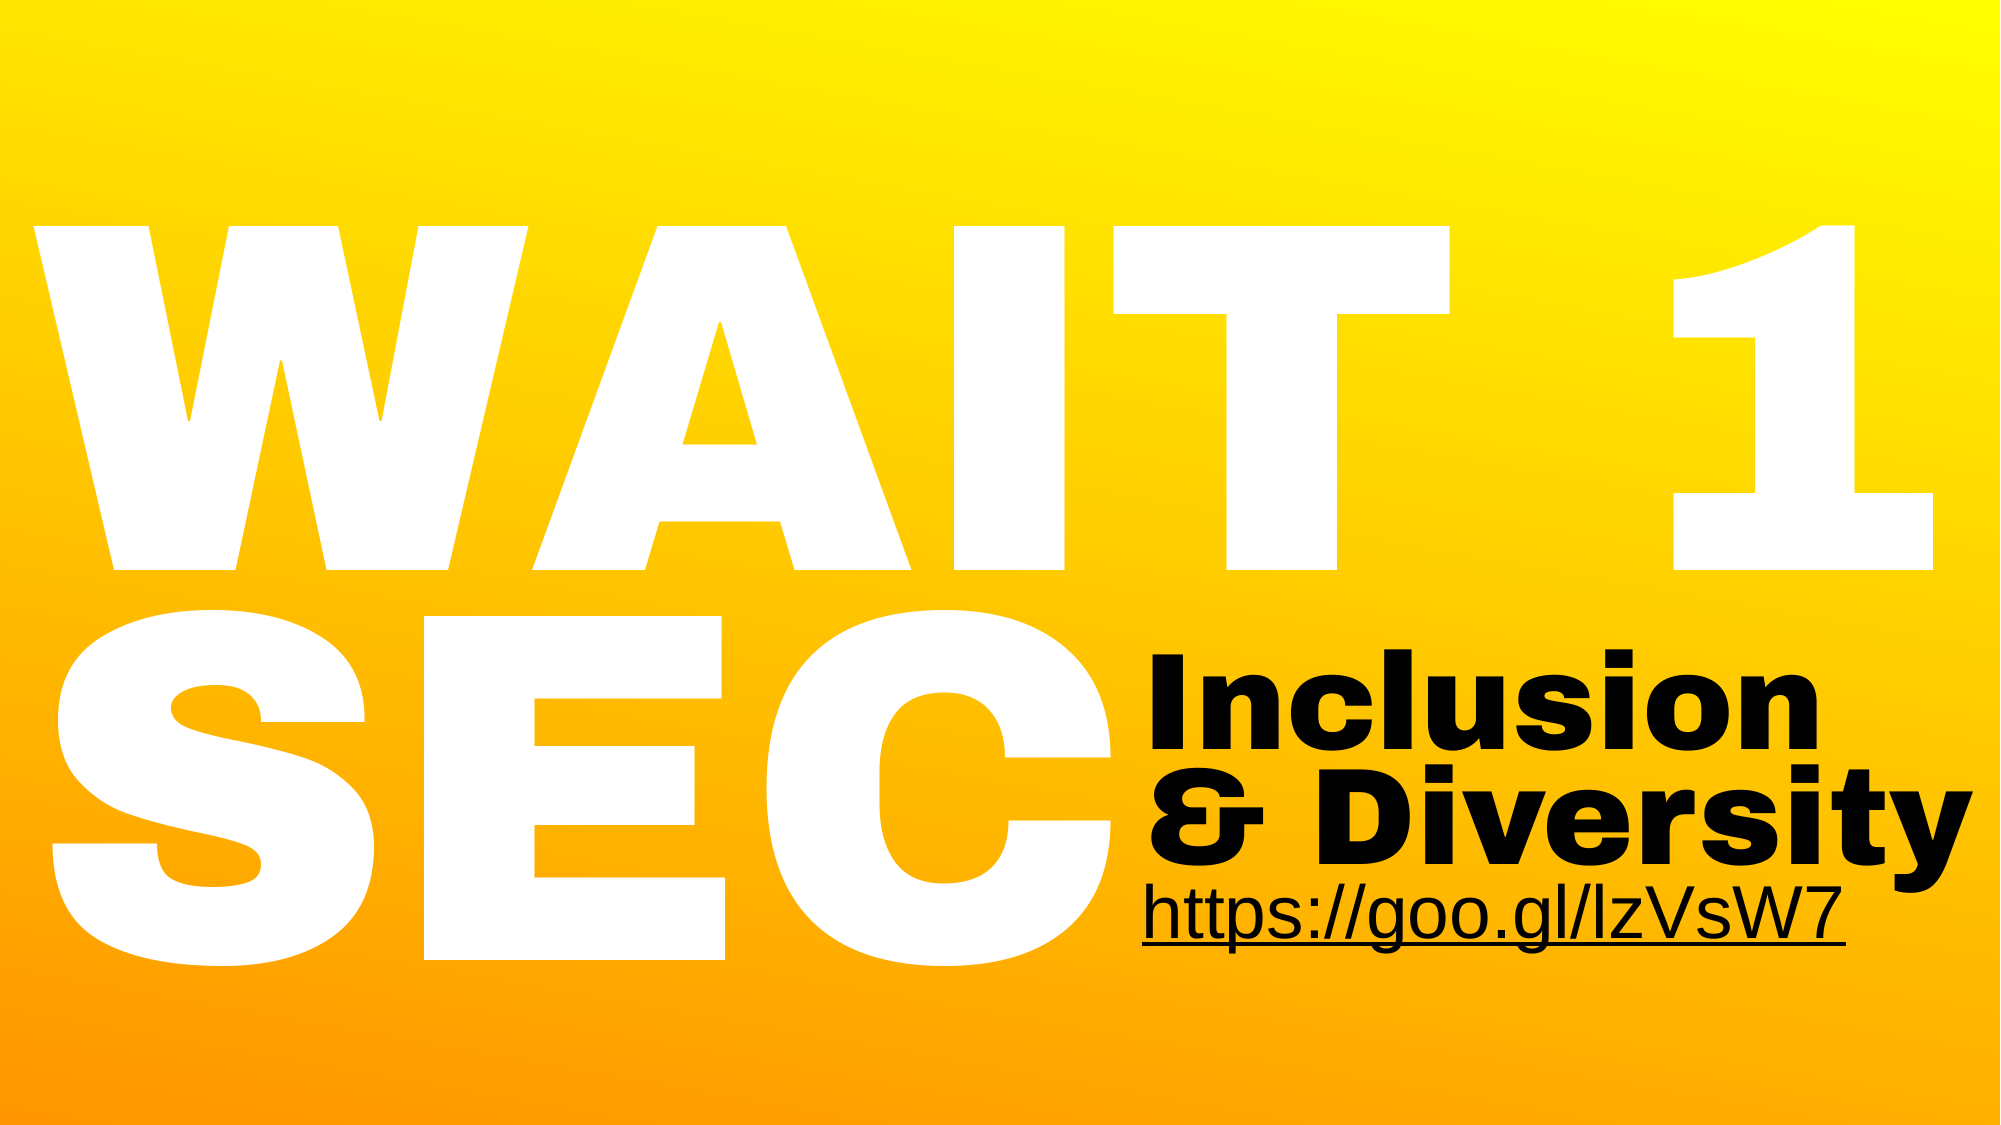

Wait 1
sec
Inclusion
& Diversity
https://goo.gl/lzVsW7